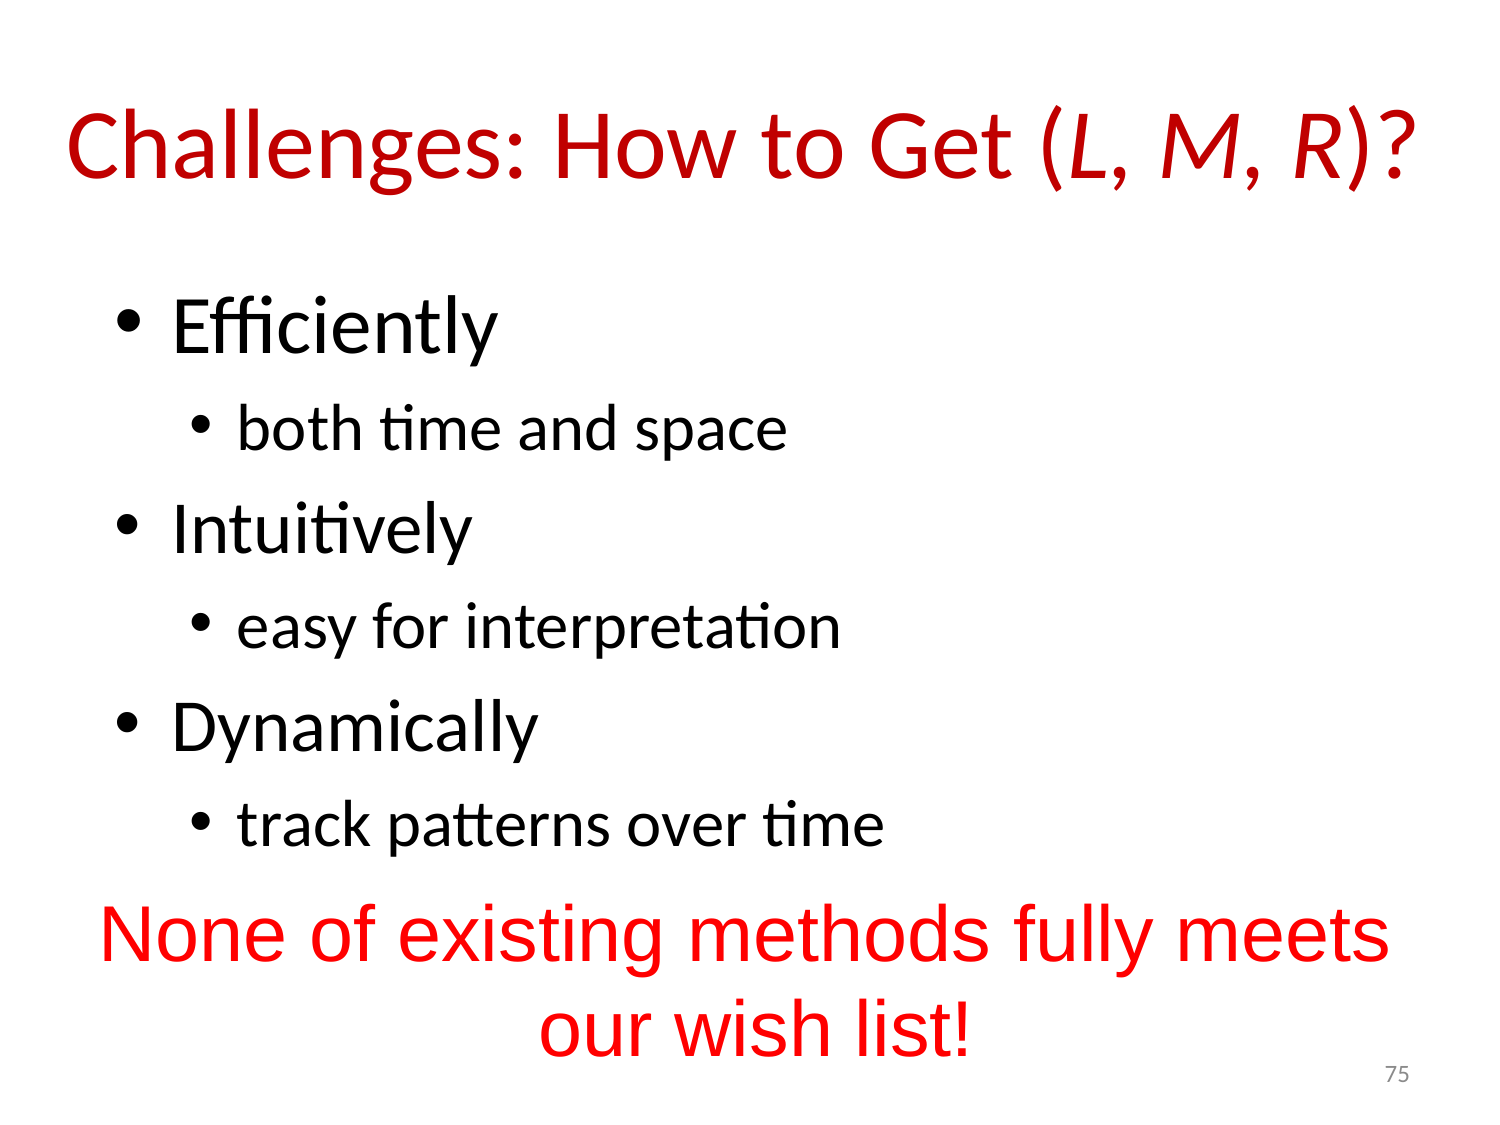

# Challenges: How to Get (L, M, R)?
Efficiently
both time and space
Intuitively
easy for interpretation
Dynamically
track patterns over time
None of existing methods fully meets
our wish list!
75